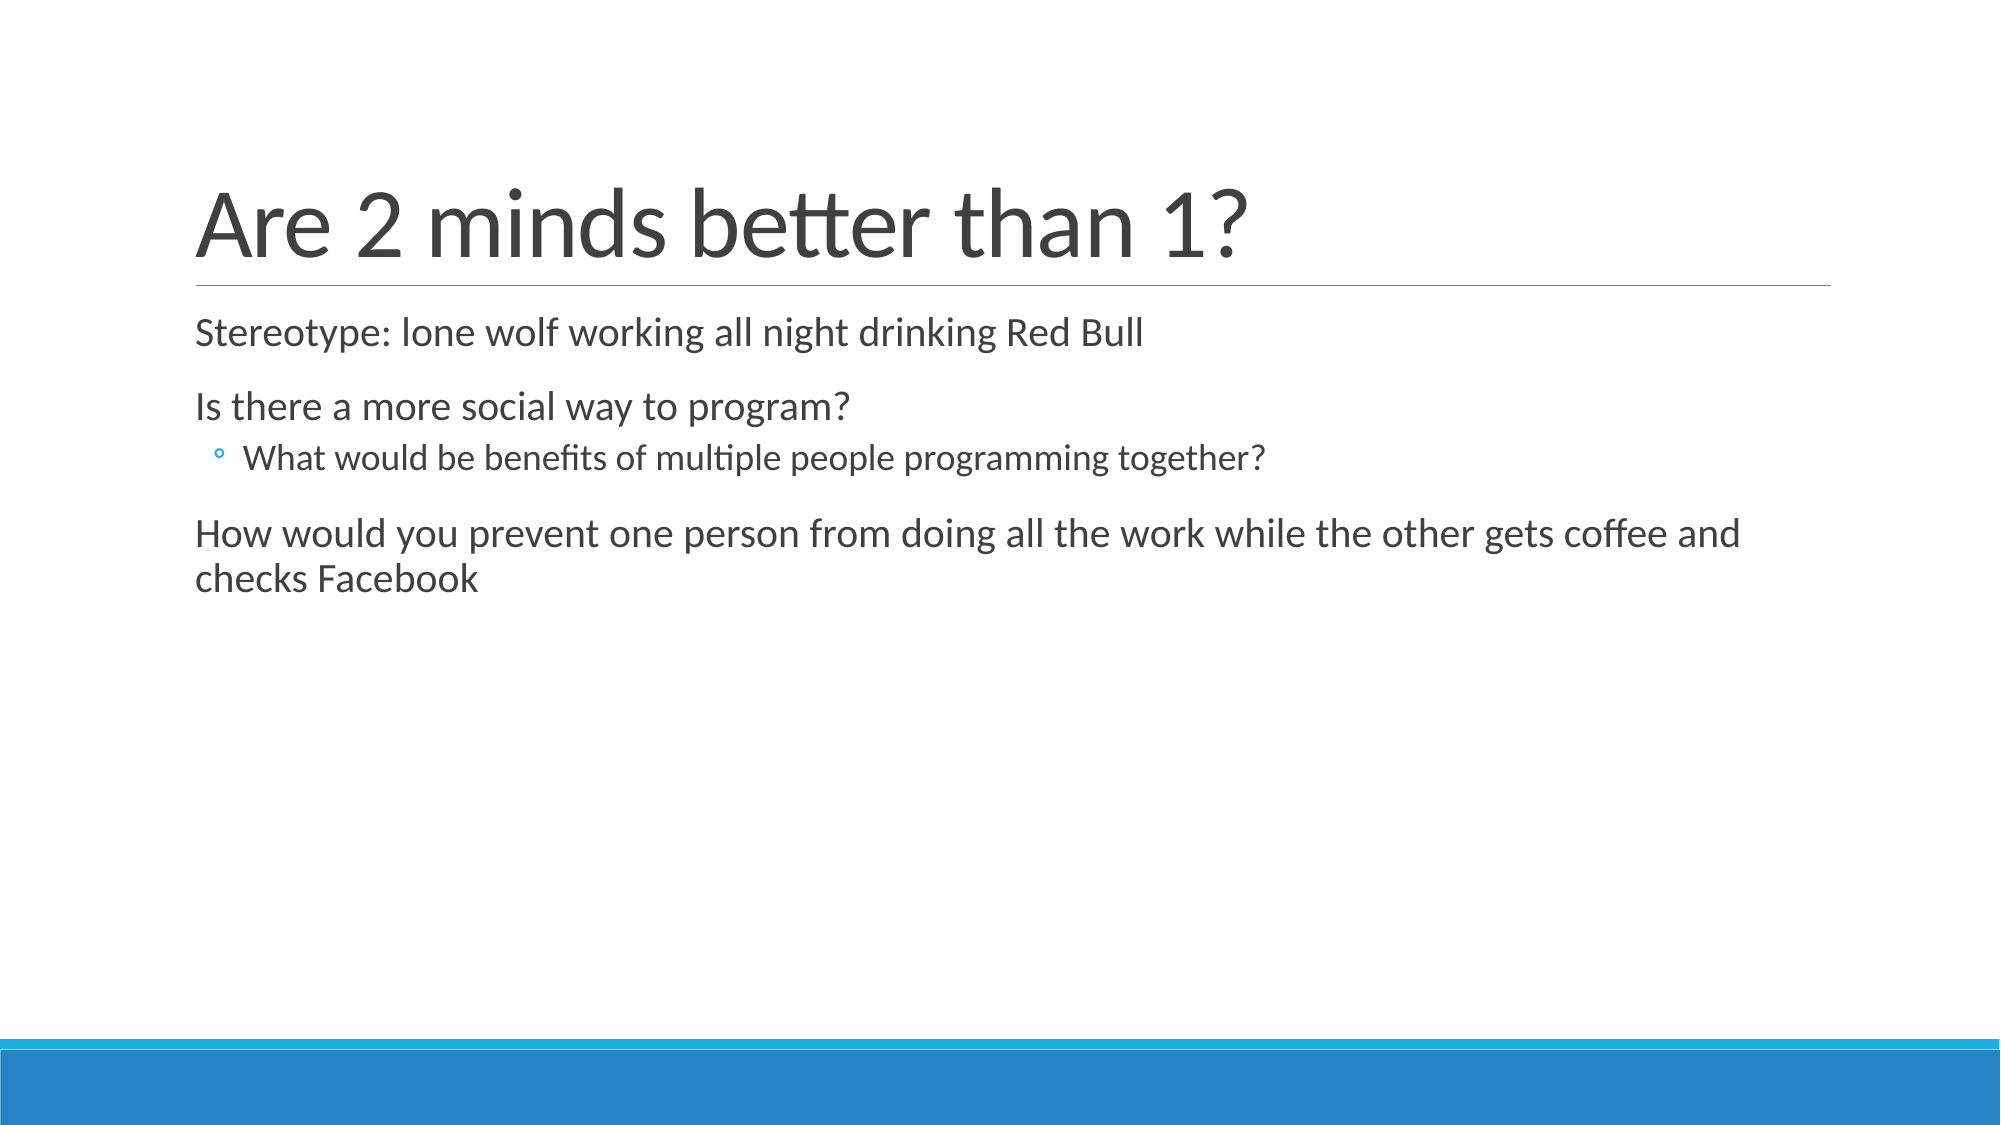

# Are 2 minds better than 1?
Stereotype: lone wolf working all night drinking Red Bull
Is there a more social way to program?
What would be benefits of multiple people programming together?
How would you prevent one person from doing all the work while the other gets coffee and checks Facebook